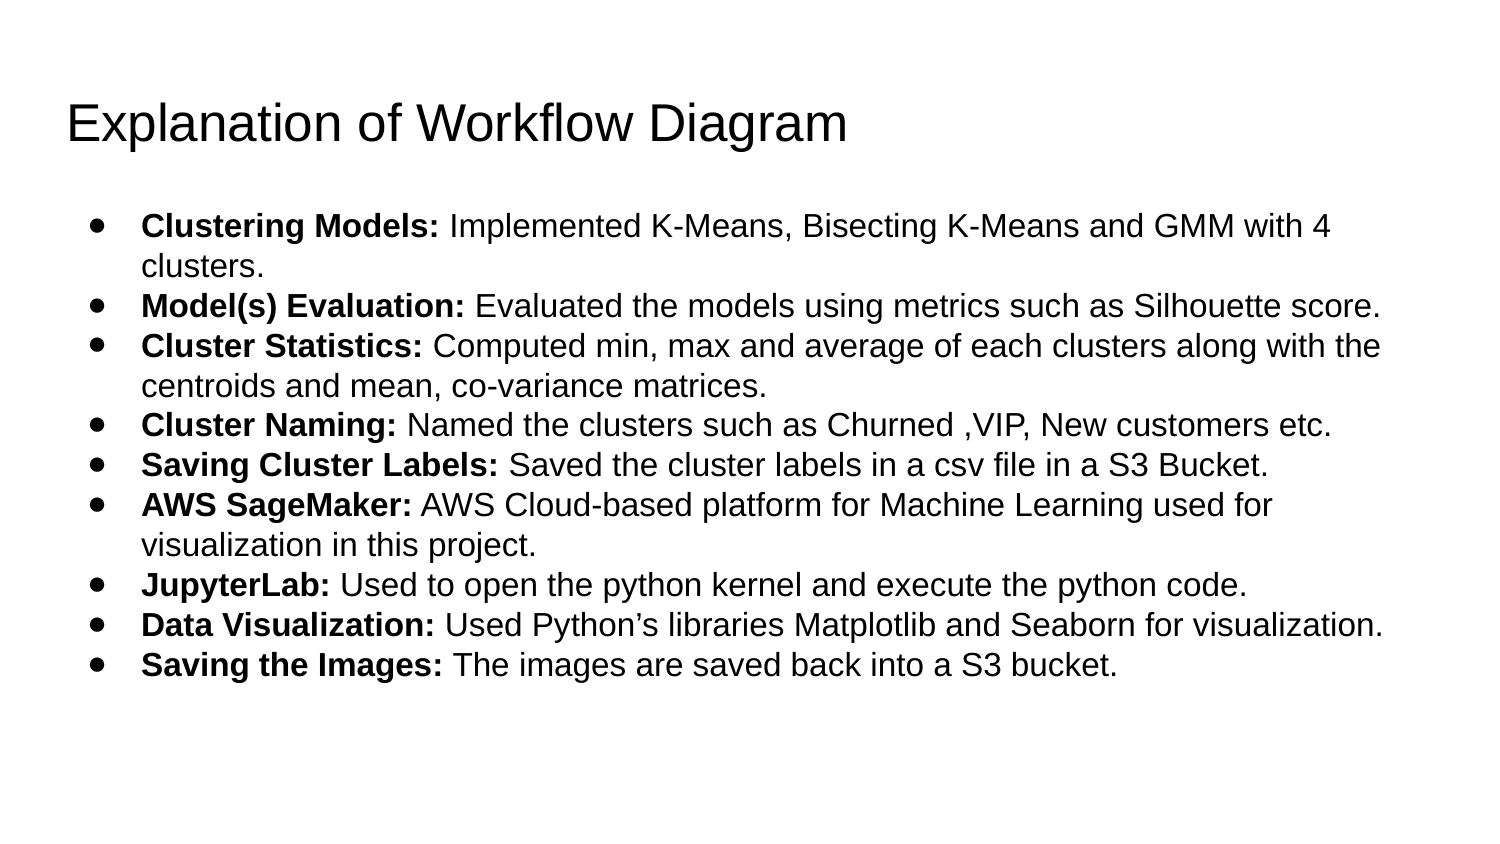

# Explanation of Workflow Diagram
Clustering Models: Implemented K-Means, Bisecting K-Means and GMM with 4 clusters.
Model(s) Evaluation: Evaluated the models using metrics such as Silhouette score.
Cluster Statistics: Computed min, max and average of each clusters along with the centroids and mean, co-variance matrices.
Cluster Naming: Named the clusters such as Churned ,VIP, New customers etc.
Saving Cluster Labels: Saved the cluster labels in a csv file in a S3 Bucket.
AWS SageMaker: AWS Cloud-based platform for Machine Learning used for visualization in this project.
JupyterLab: Used to open the python kernel and execute the python code.
Data Visualization: Used Python’s libraries Matplotlib and Seaborn for visualization.
Saving the Images: The images are saved back into a S3 bucket.